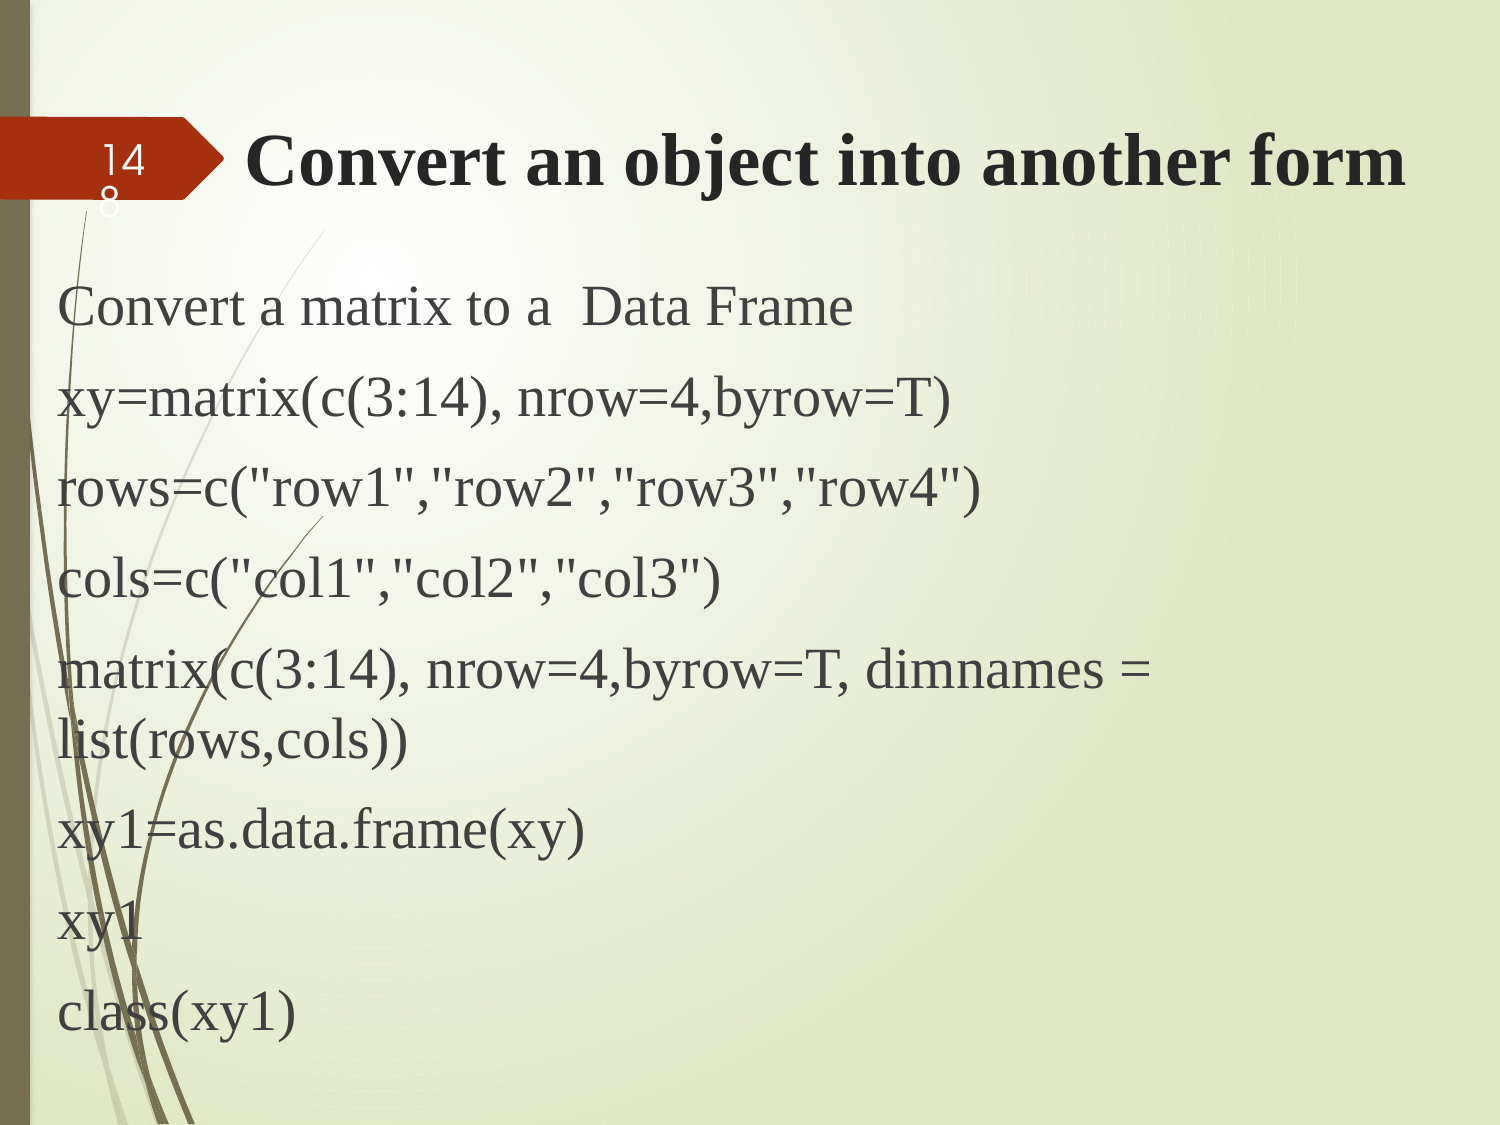

# Convert an object into another form
148
Convert a matrix to a  Data Frame
xy=matrix(c(3:14), nrow=4,byrow=T)
rows=c("row1","row2","row3","row4")
cols=c("col1","col2","col3")
matrix(c(3:14), nrow=4,byrow=T, dimnames = list(rows,cols))
xy1=as.data.frame(xy)
xy1
class(xy1)